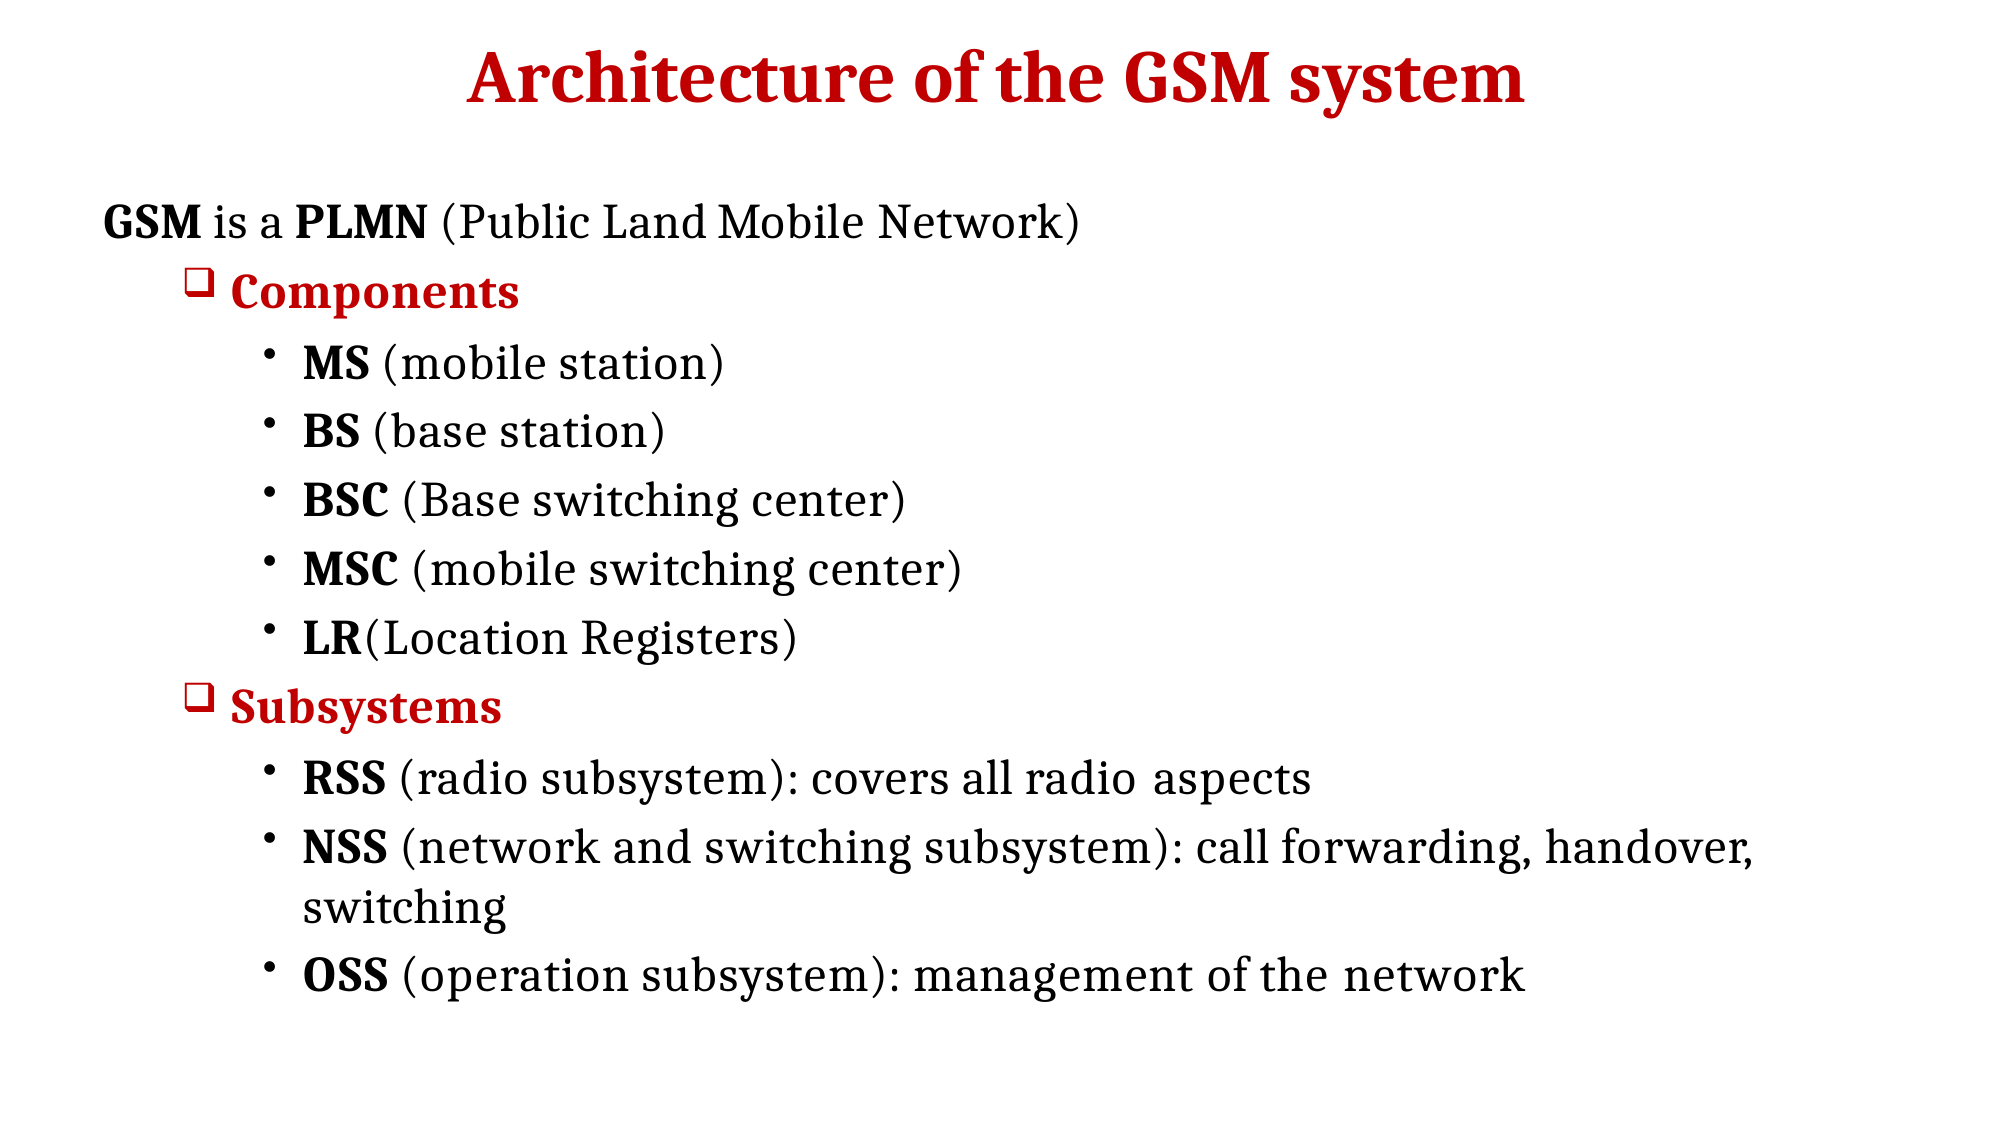

Architecture of the GSM system
GSM is a PLMN (Public Land Mobile Network)
Components
MS (mobile station)
BS (base station)
BSC (Base switching center)
MSC (mobile switching center)
LR(Location Registers)
Subsystems
RSS (radio subsystem): covers all radio aspects
NSS (network and switching subsystem): call forwarding, handover, switching
OSS (operation subsystem): management of the network